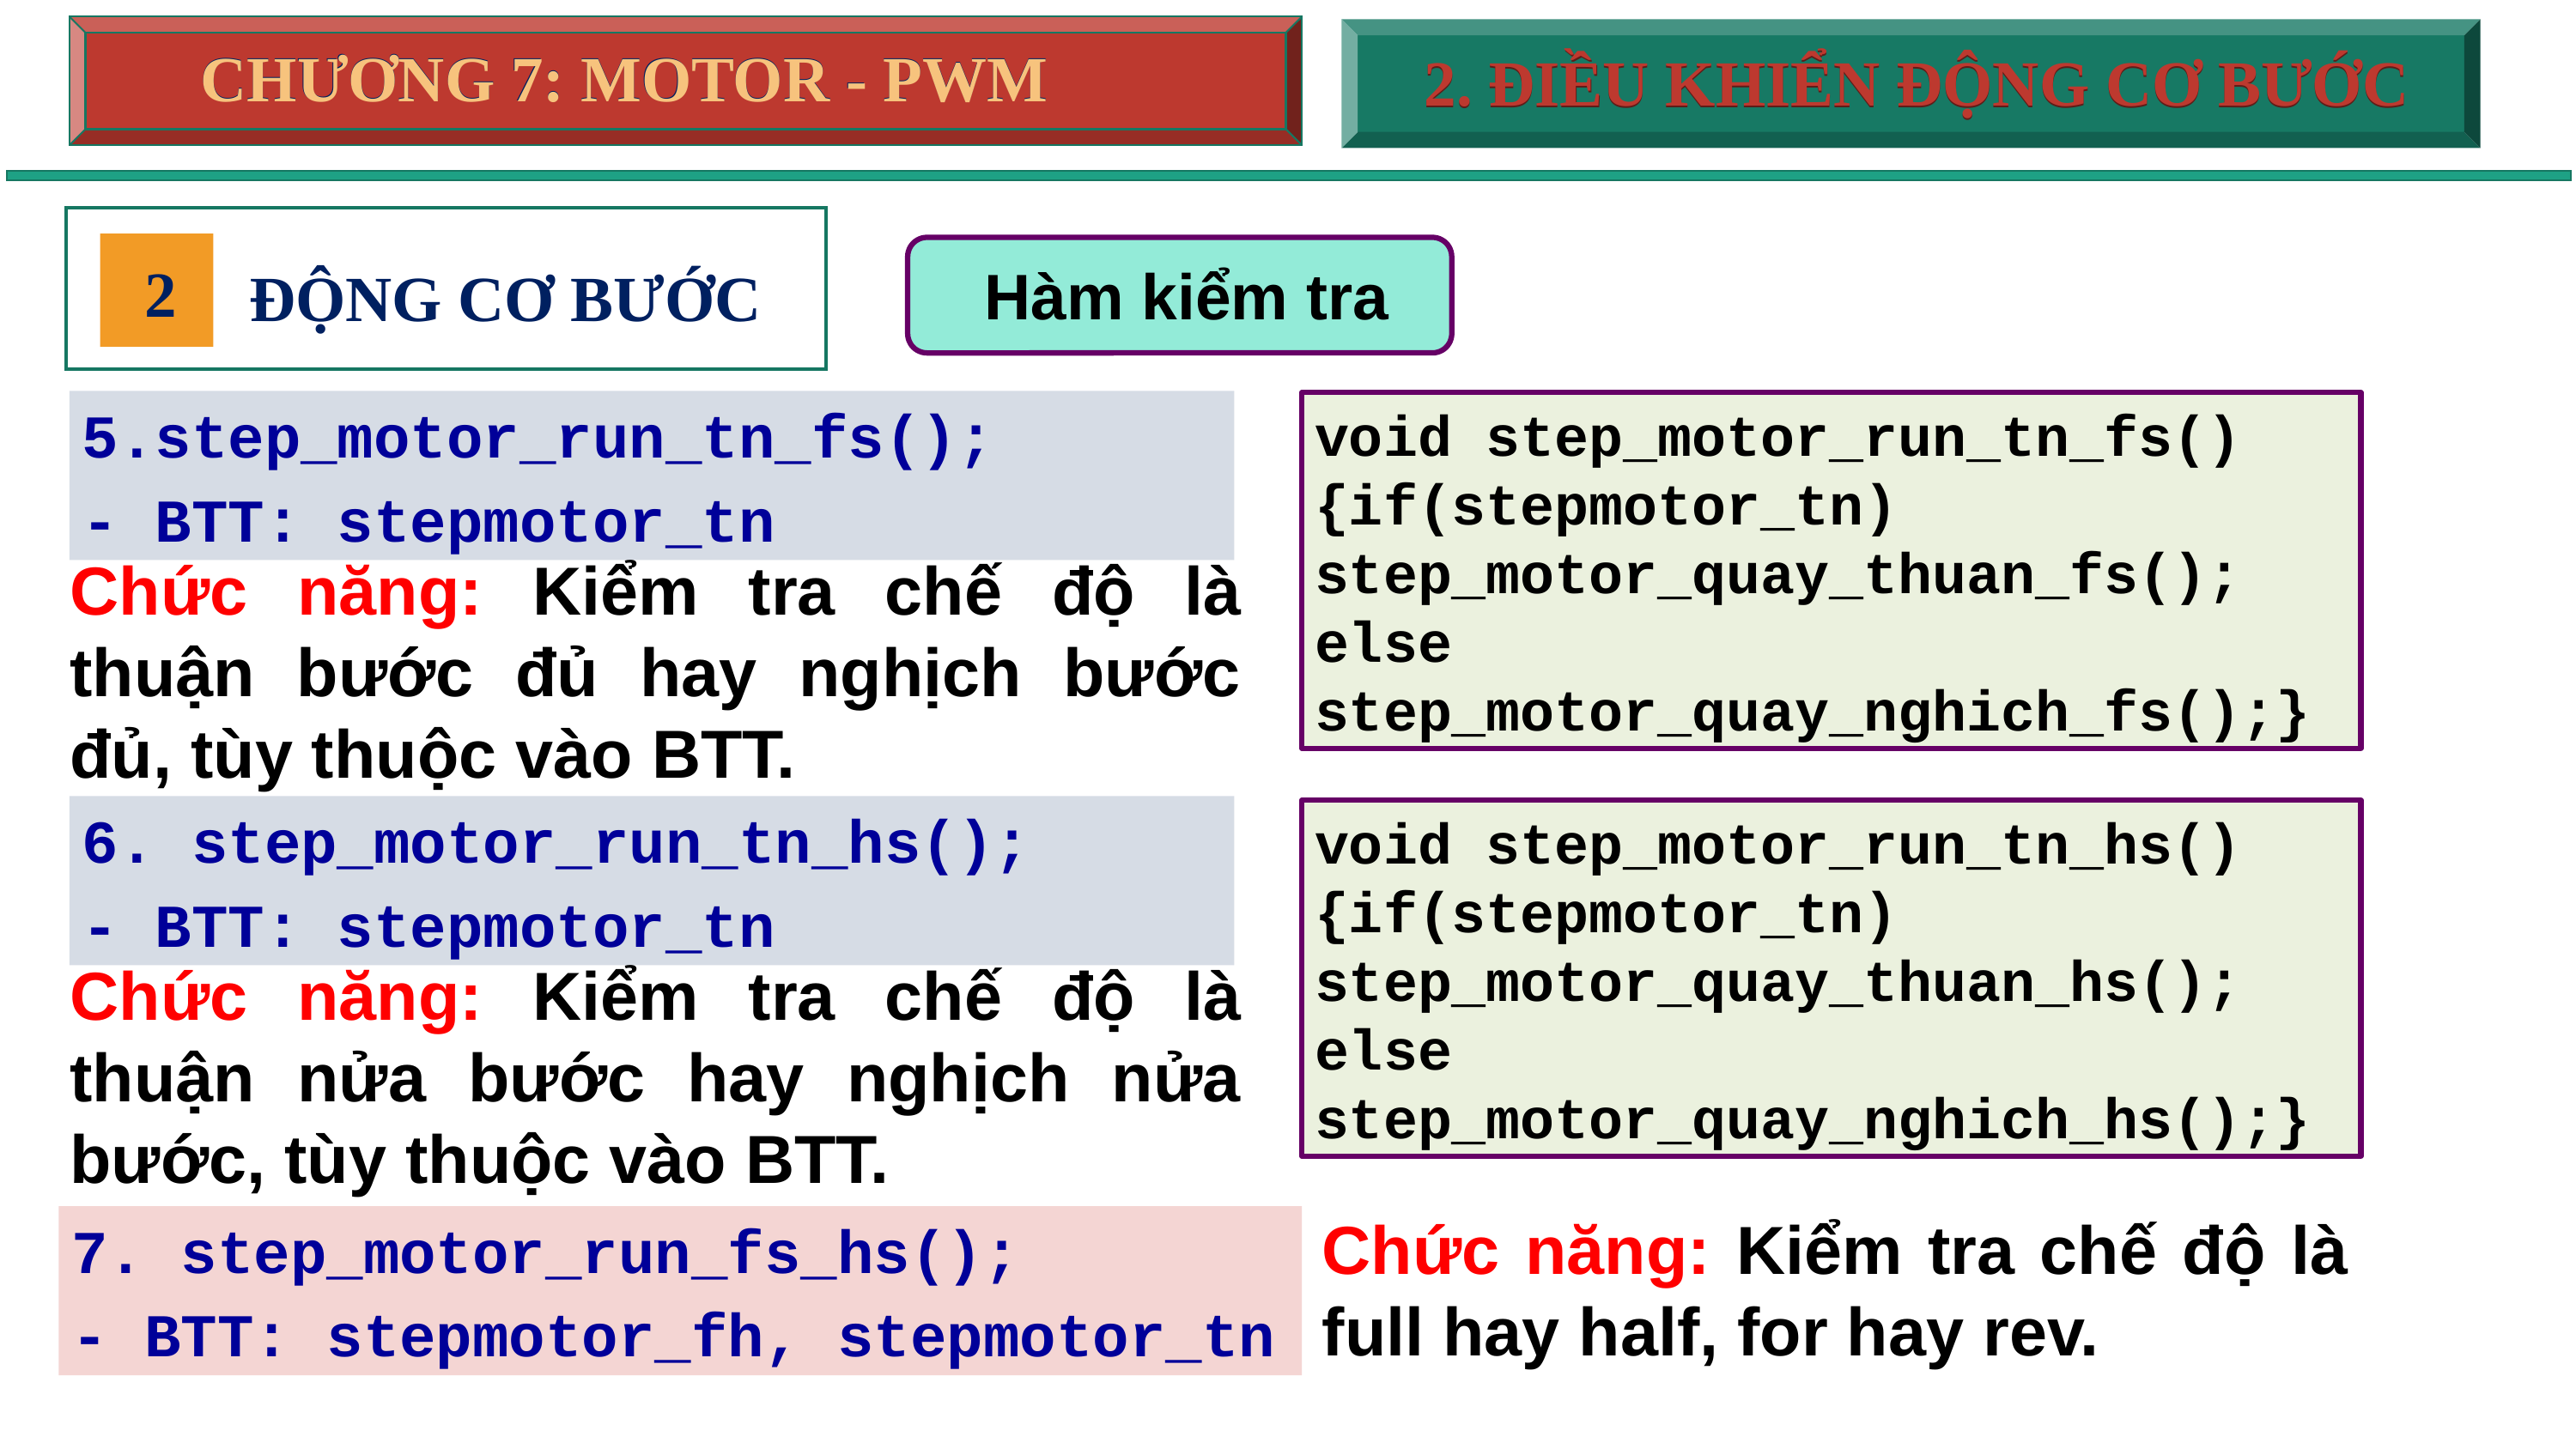

CHƯƠNG 7: MOTOR - PWM
CHƯƠNG 7: MOTOR - PWM
2. ĐIỀU KHIỂN ĐỘNG CƠ BƯỚC
2. ĐIỀU KHIỂN ĐỘNG CƠ BƯỚC

2
Hàm kiểm tra
ĐỘNG CƠ BƯỚC
5.step_motor_run_tn_fs();
- BTT: stepmotor_tn
void step_motor_run_tn_fs()
{if(stepmotor_tn)
step_motor_quay_thuan_fs();
else step_motor_quay_nghich_fs();}
Chức năng: Kiểm tra chế độ là thuận bước đủ hay nghịch bước đủ, tùy thuộc vào BTT.
6. step_motor_run_tn_hs();
- BTT: stepmotor_tn
void step_motor_run_tn_hs()
{if(stepmotor_tn)
step_motor_quay_thuan_hs();
else step_motor_quay_nghich_hs();}
Chức năng: Kiểm tra chế độ là thuận nửa bước hay nghịch nửa bước, tùy thuộc vào BTT.
Chức năng: Kiểm tra chế độ là full hay half, for hay rev.
7. step_motor_run_fs_hs();
- BTT: stepmotor_fh, stepmotor_tn